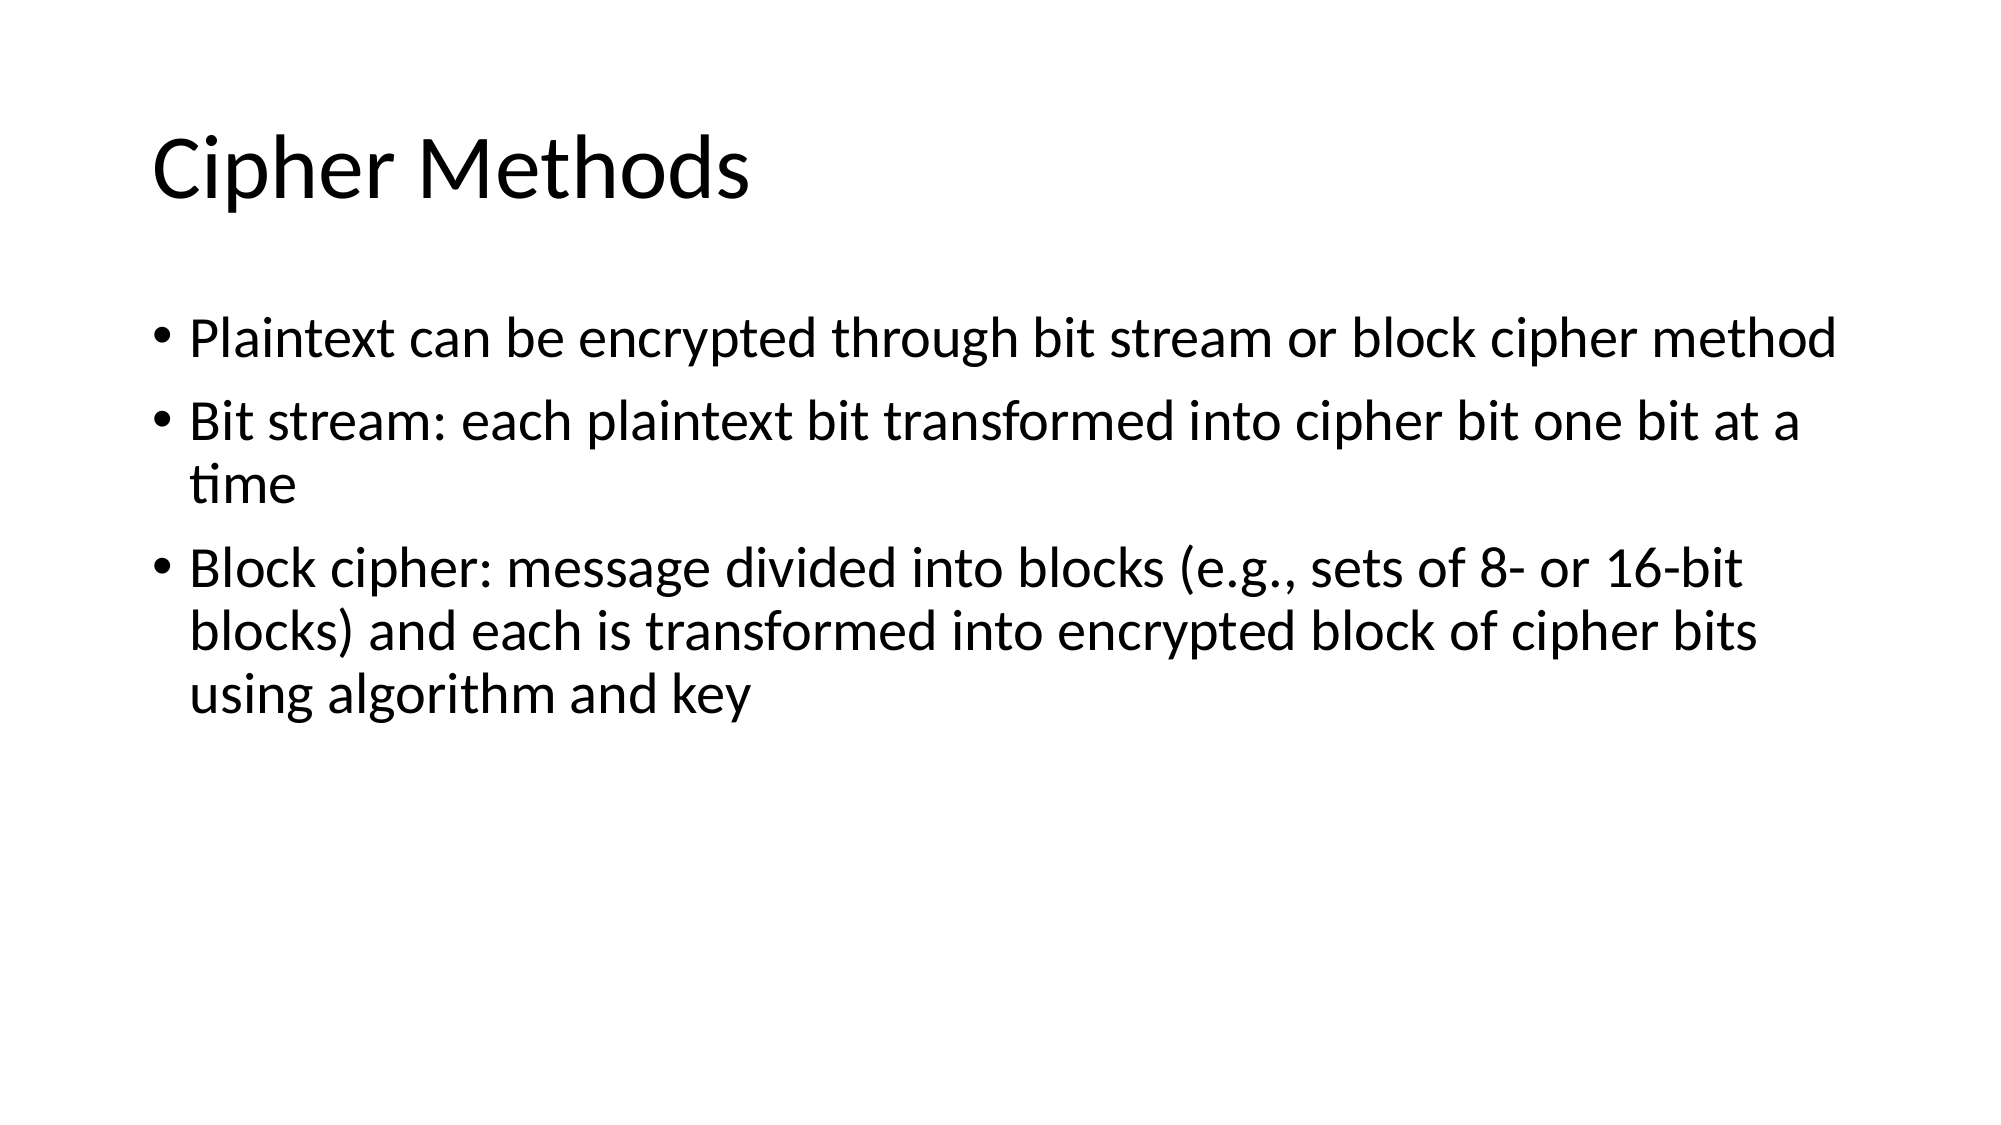

# Cipher Methods
Plaintext can be encrypted through bit stream or block cipher method
Bit stream: each plaintext bit transformed into cipher bit one bit at a time
Block cipher: message divided into blocks (e.g., sets of 8- or 16-bit blocks) and each is transformed into encrypted block of cipher bits using algorithm and key